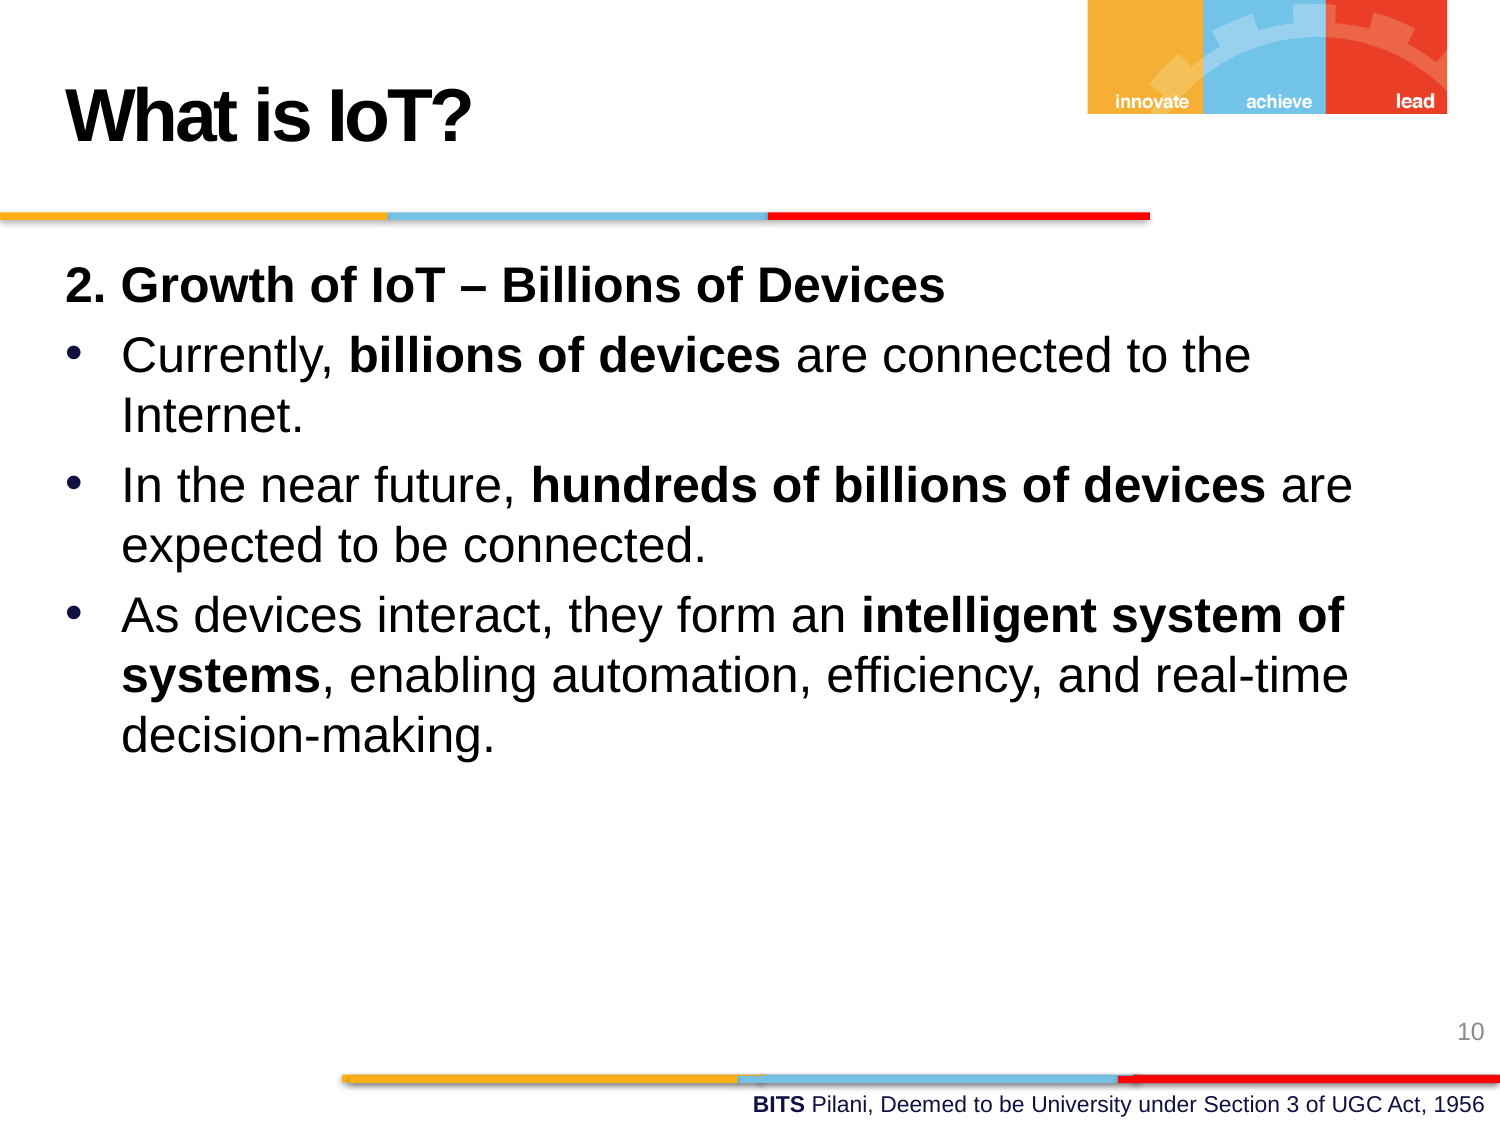

What is IoT?
2. Growth of IoT – Billions of Devices
Currently, billions of devices are connected to the Internet.
In the near future, hundreds of billions of devices are expected to be connected.
As devices interact, they form an intelligent system of systems, enabling automation, efficiency, and real-time decision-making.
10